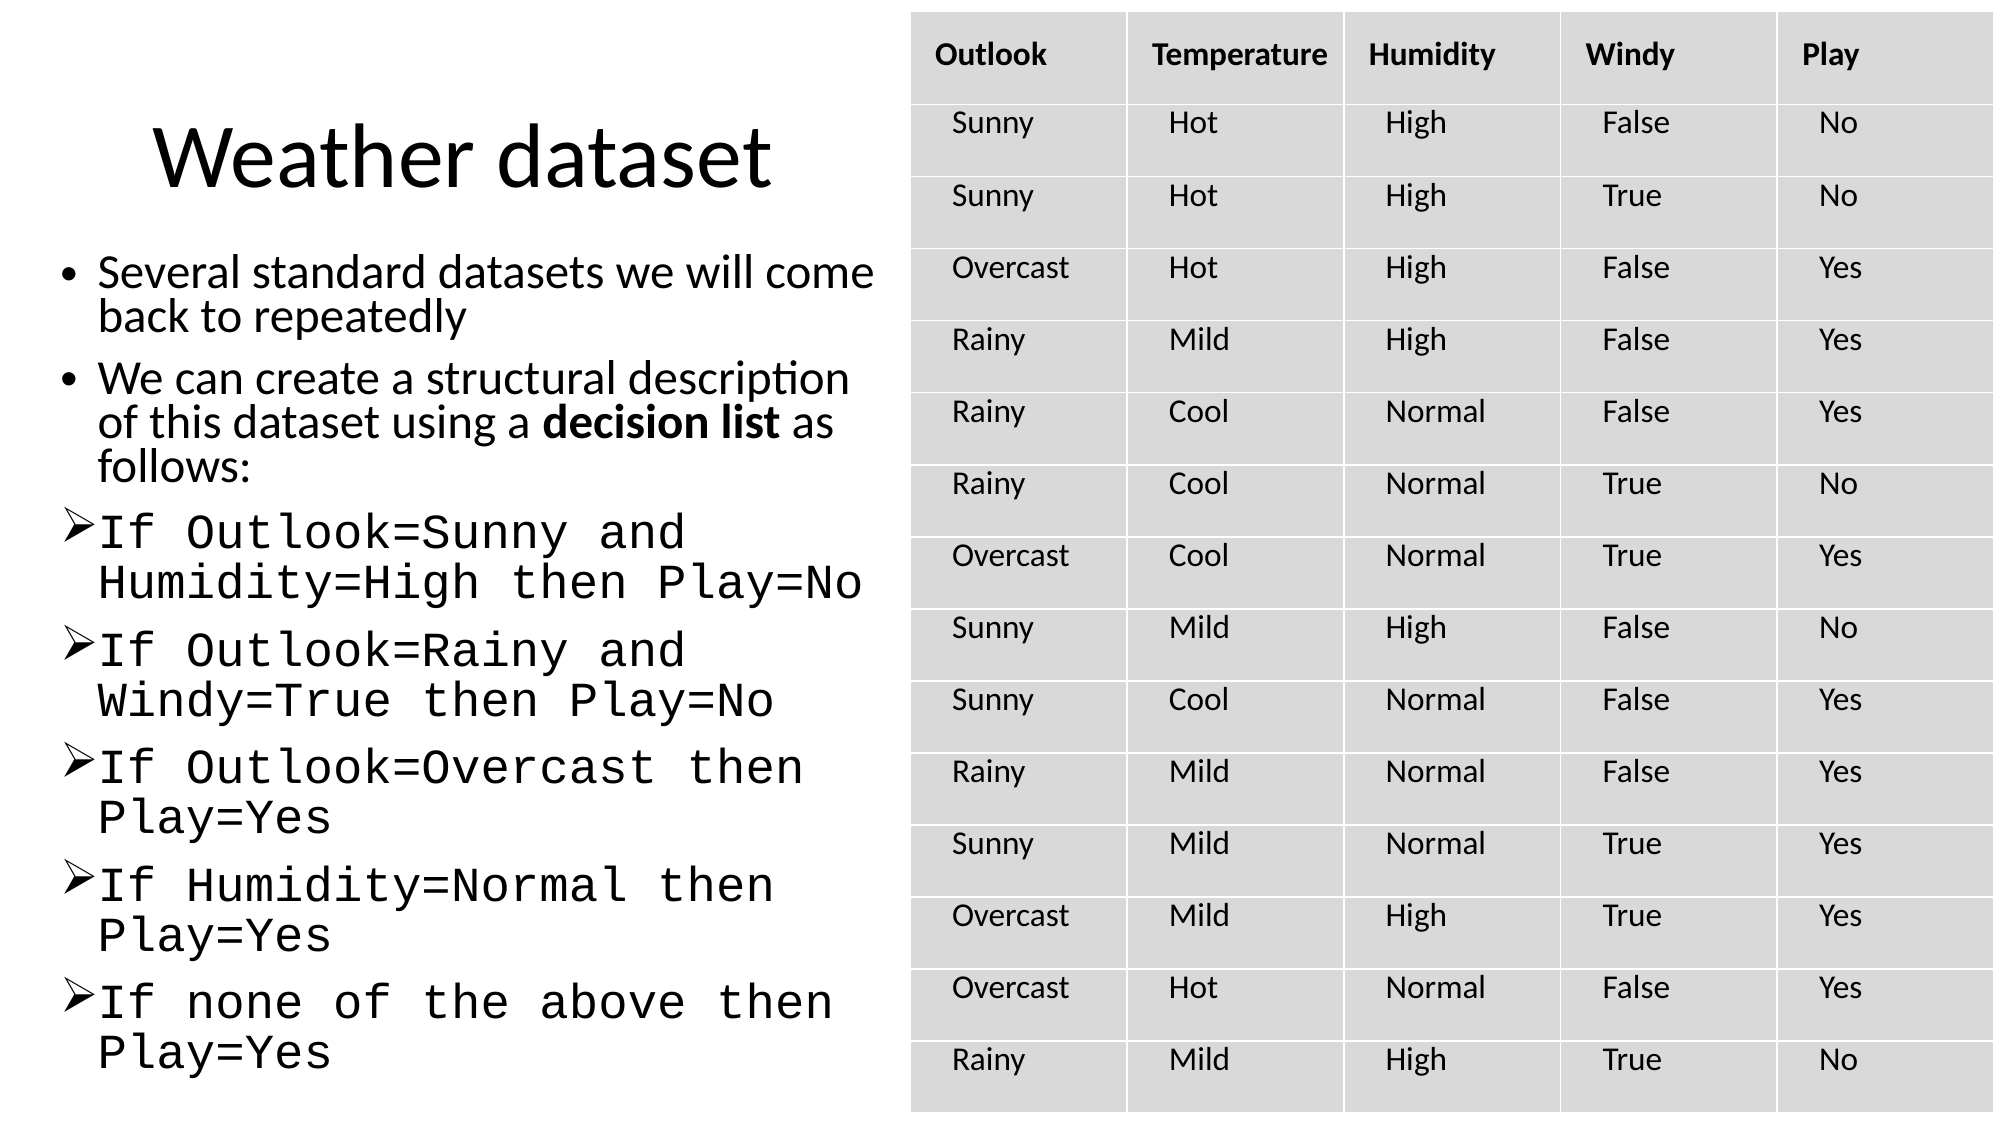

| Outlook | Temperature | Humidity | Windy | Play |
| --- | --- | --- | --- | --- |
| Sunny | Hot | High | False | No |
| Sunny | Hot | High | True | No |
| Overcast | Hot | High | False | Yes |
| Rainy | Mild | High | False | Yes |
| Rainy | Cool | Normal | False | Yes |
| Rainy | Cool | Normal | True | No |
| Overcast | Cool | Normal | True | Yes |
| Sunny | Mild | High | False | No |
| Sunny | Cool | Normal | False | Yes |
| Rainy | Mild | Normal | False | Yes |
| Sunny | Mild | Normal | True | Yes |
| Overcast | Mild | High | True | Yes |
| Overcast | Hot | Normal | False | Yes |
| Rainy | Mild | High | True | No |
# Weather dataset
Several standard datasets we will come back to repeatedly
We can create a structural description of this dataset using a decision list as follows:
If Outlook=Sunny and Humidity=High then Play=No
If Outlook=Rainy and Windy=True then Play=No
If Outlook=Overcast then Play=Yes
If Humidity=Normal then Play=Yes
If none of the above then Play=Yes